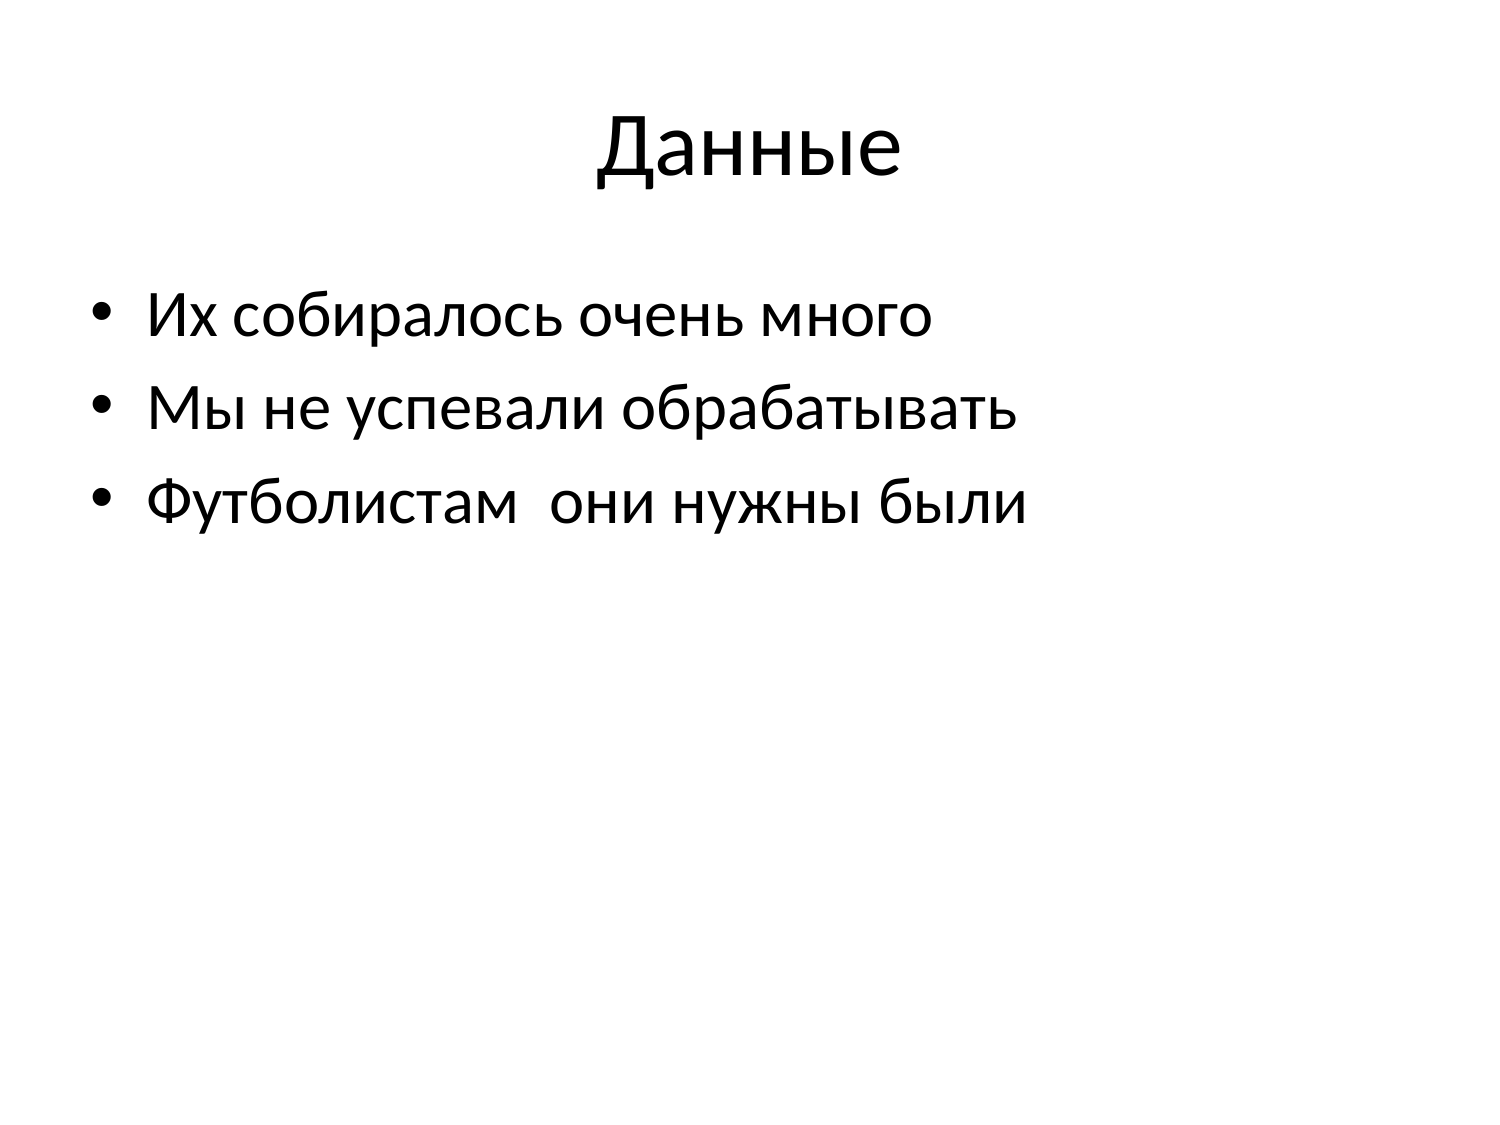

# Данные
Их собиралось очень много
Мы не успевали обрабатывать
Футболистам  они нужны были